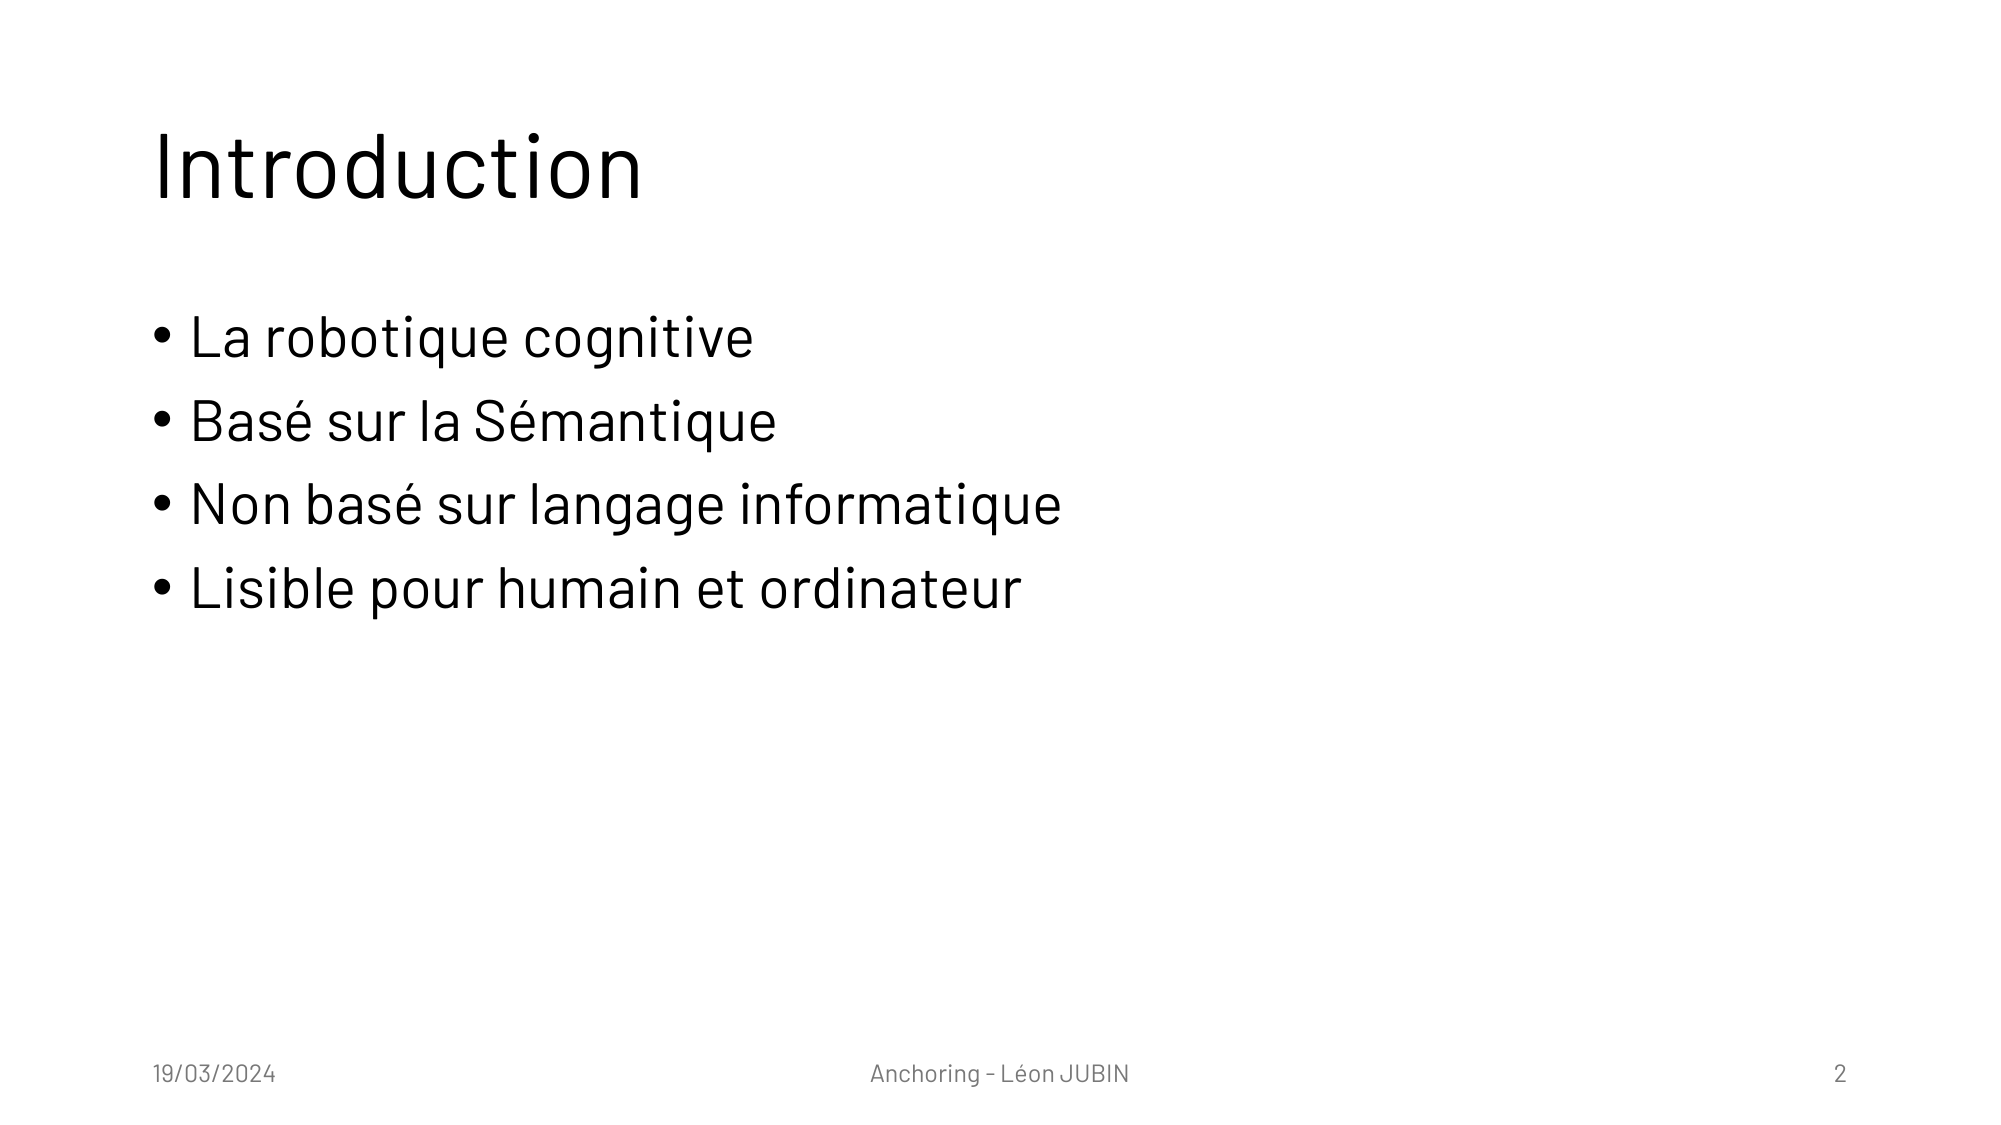

# Introduction
La robotique cognitive
Basé sur la Sémantique
Non basé sur langage informatique
Lisible pour humain et ordinateur

19/03/2024
Anchoring - Léon JUBIN
2